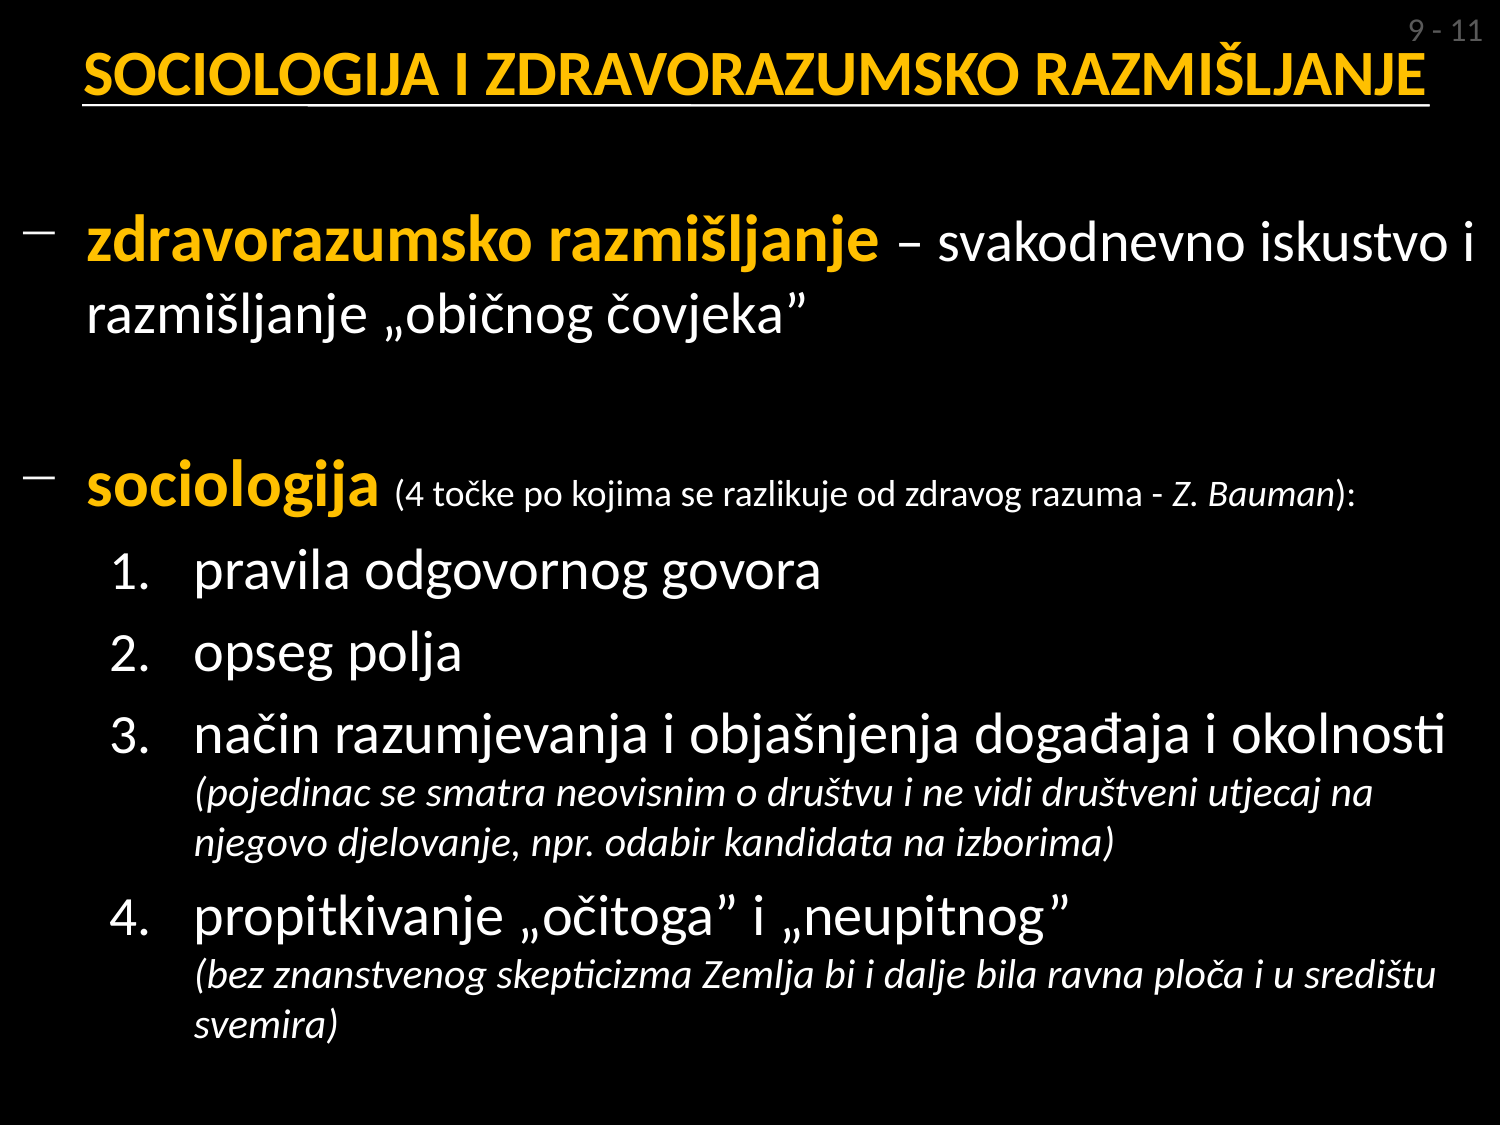

9 - 11
# SOCIOLOGIJA I ZDRAVORAZUMSKO RAZMIŠLJANJE
zdravorazumsko razmišljanje – svakodnevno iskustvo i razmišljanje „običnog čovjeka”

sociologija (4 točke po kojima se razlikuje od zdravog razuma - Z. Bauman):
pravila odgovornog govora
opseg polja
način razumjevanja i objašnjenja događaja i okolnosti
(pojedinac se smatra neovisnim o društvu i ne vidi društveni utjecaj na njegovo djelovanje, npr. odabir kandidata na izborima)
propitkivanje „očitoga” i „neupitnog”
(bez znanstvenog skepticizma Zemlja bi i dalje bila ravna ploča i u središtu svemira)